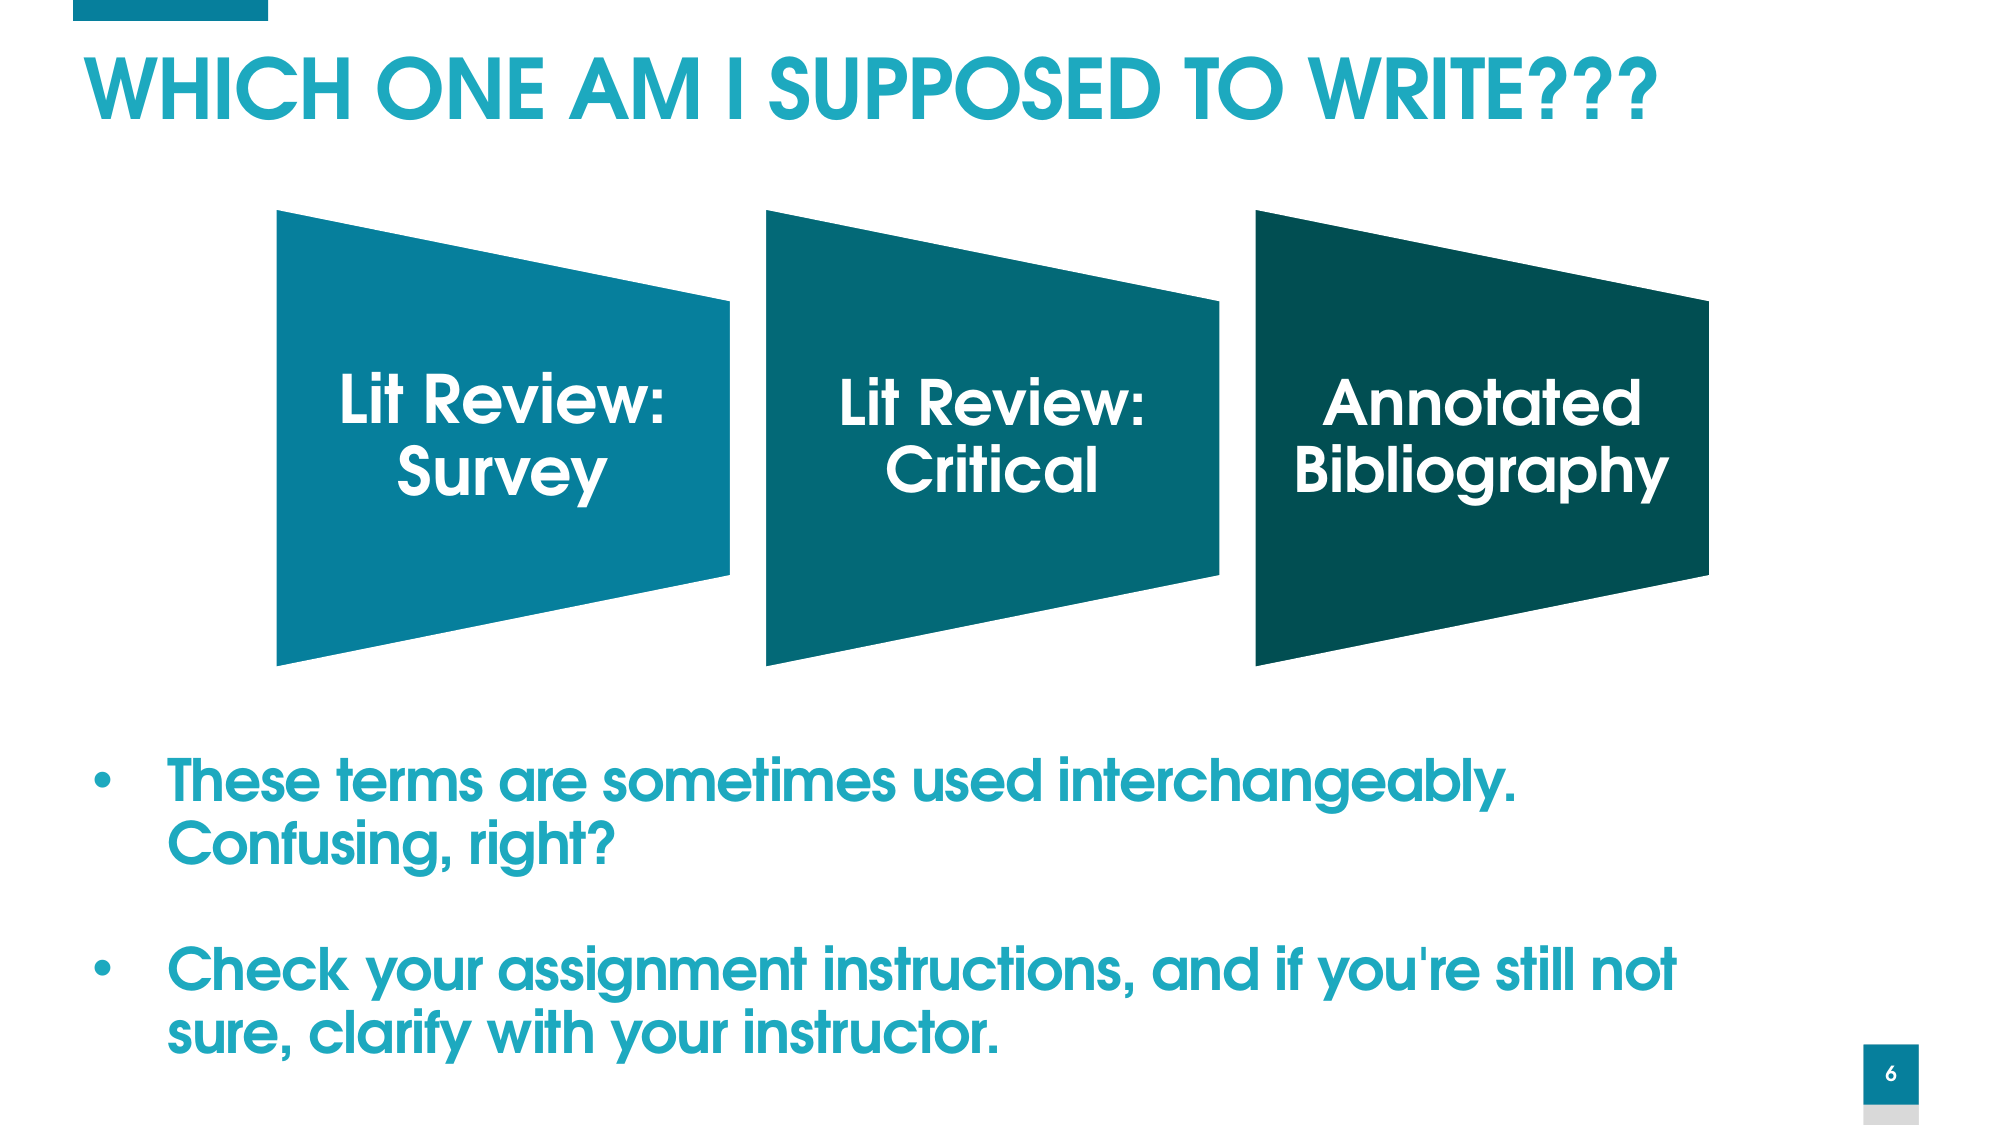

WHICH ONE AM I SUPPOSED TO WRITE???
Lit Review: Survey
Lit Review: Critical
Annotated Bibliography
These terms are sometimes used interchangeably. Confusing, right?

Check your assignment instructions, and if you're still not sure, clarify with your instructor.